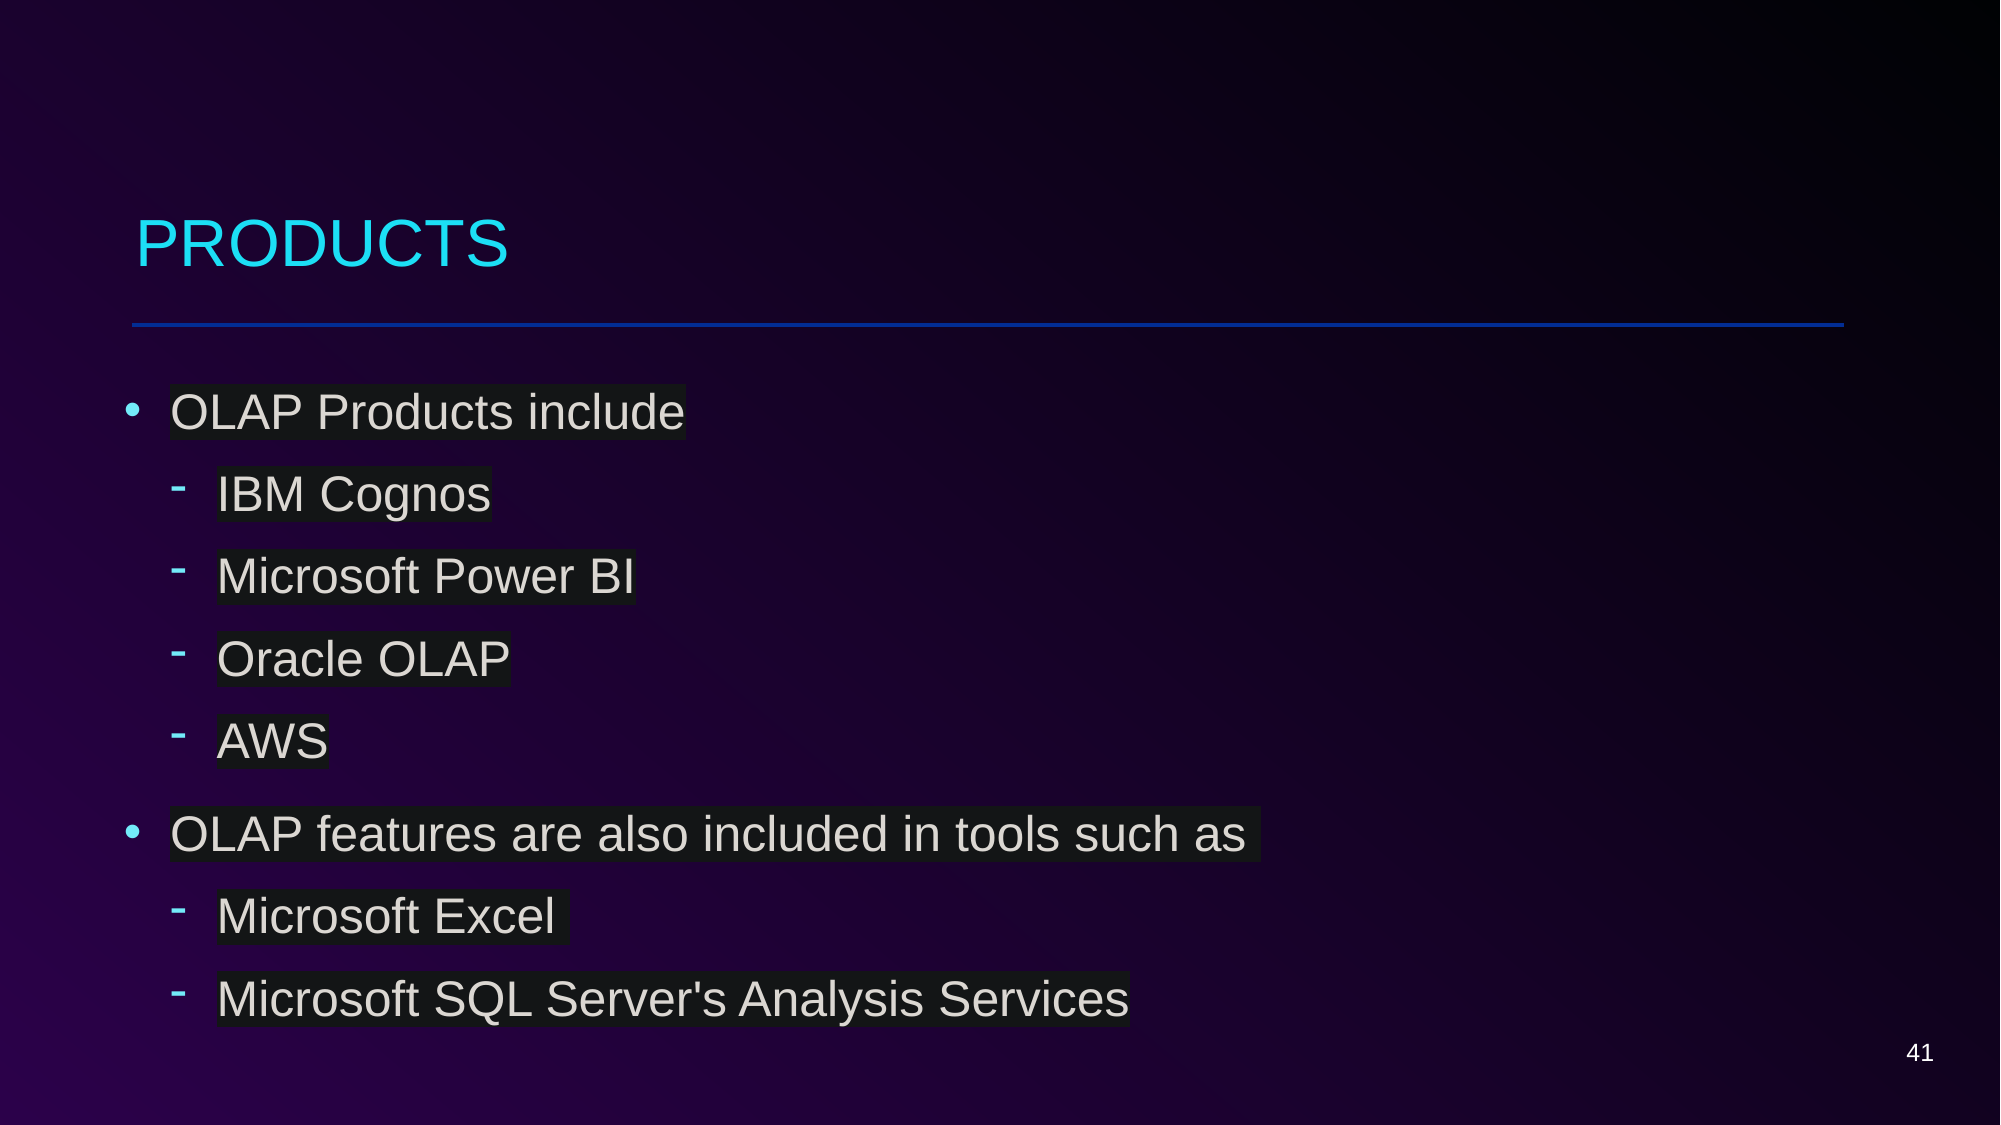

# PRODUCTS
OLAP Products include
IBM Cognos
Microsoft Power BI
Oracle OLAP
AWS
OLAP features are also included in tools such as
Microsoft Excel
Microsoft SQL Server's Analysis Services

41